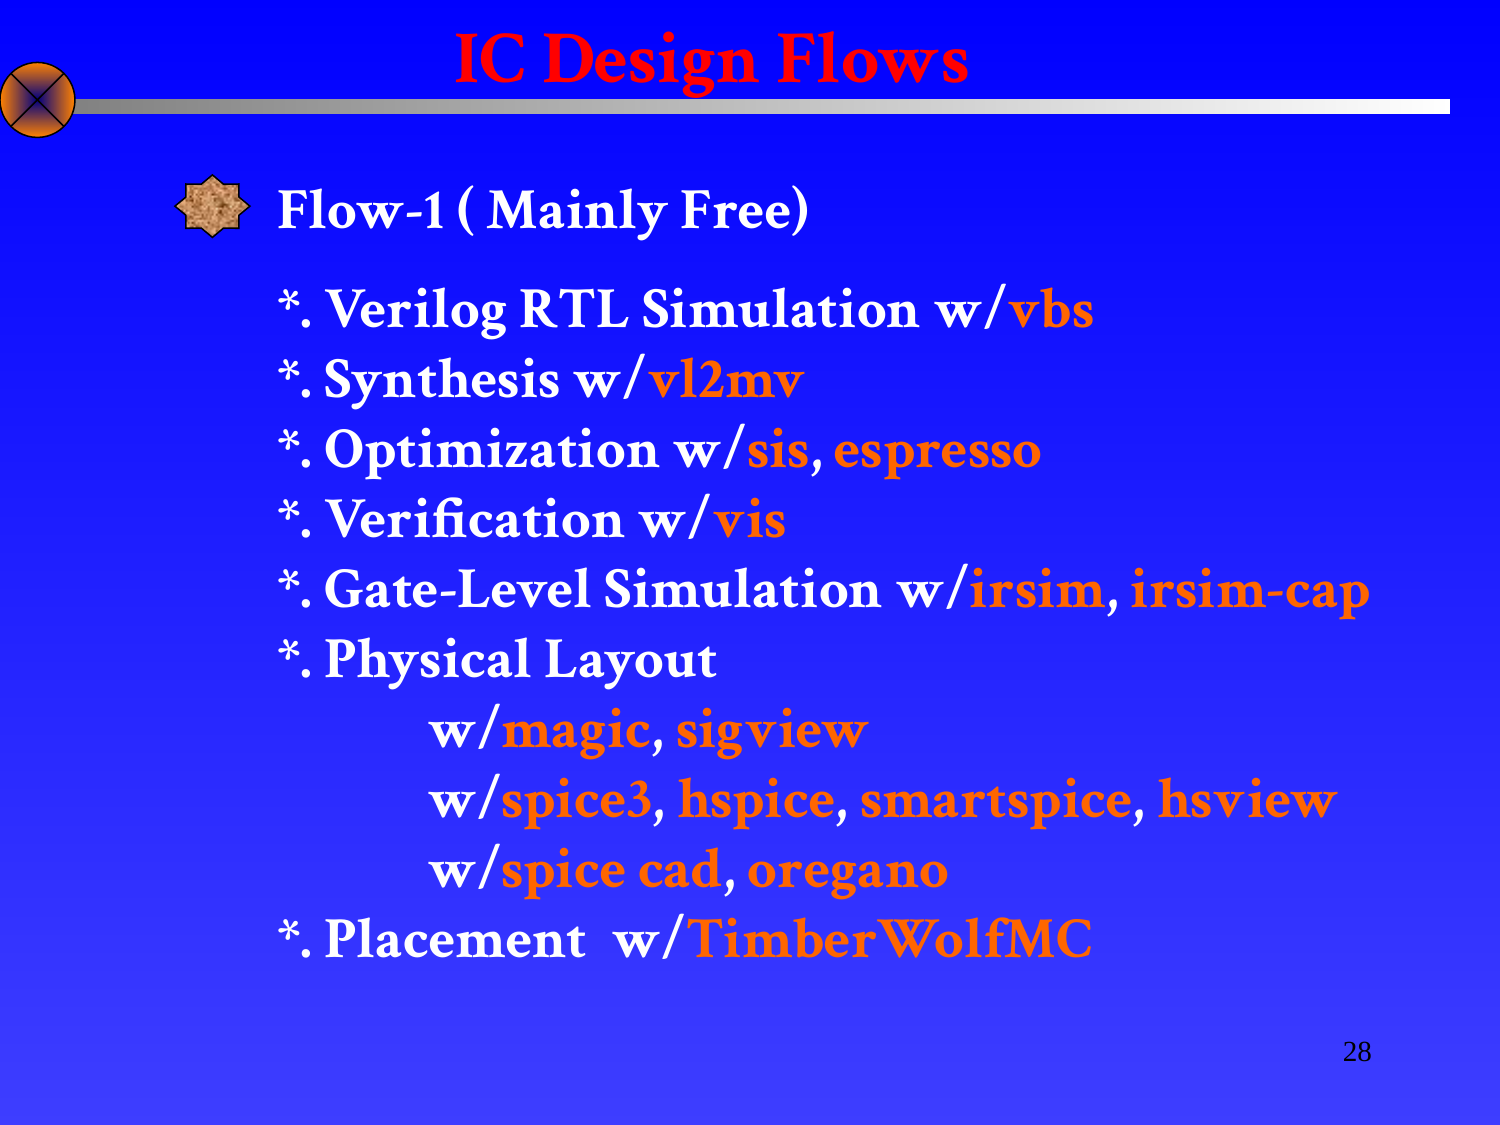

IC Design Flows

Flow-1 ( Mainly Free)
*. Verilog RTL Simulation w/vbs
*. Synthesis w/vl2mv
*. Optimization w/sis, espresso
*. Verification w/vis
*. Gate-Level Simulation w/irsim, irsim-cap
*. Physical Layout
	w/magic, sigview
	w/spice3, hspice, smartspice, hsview
	w/spice cad, oregano
*. Placement  w/TimberWolfMC

28